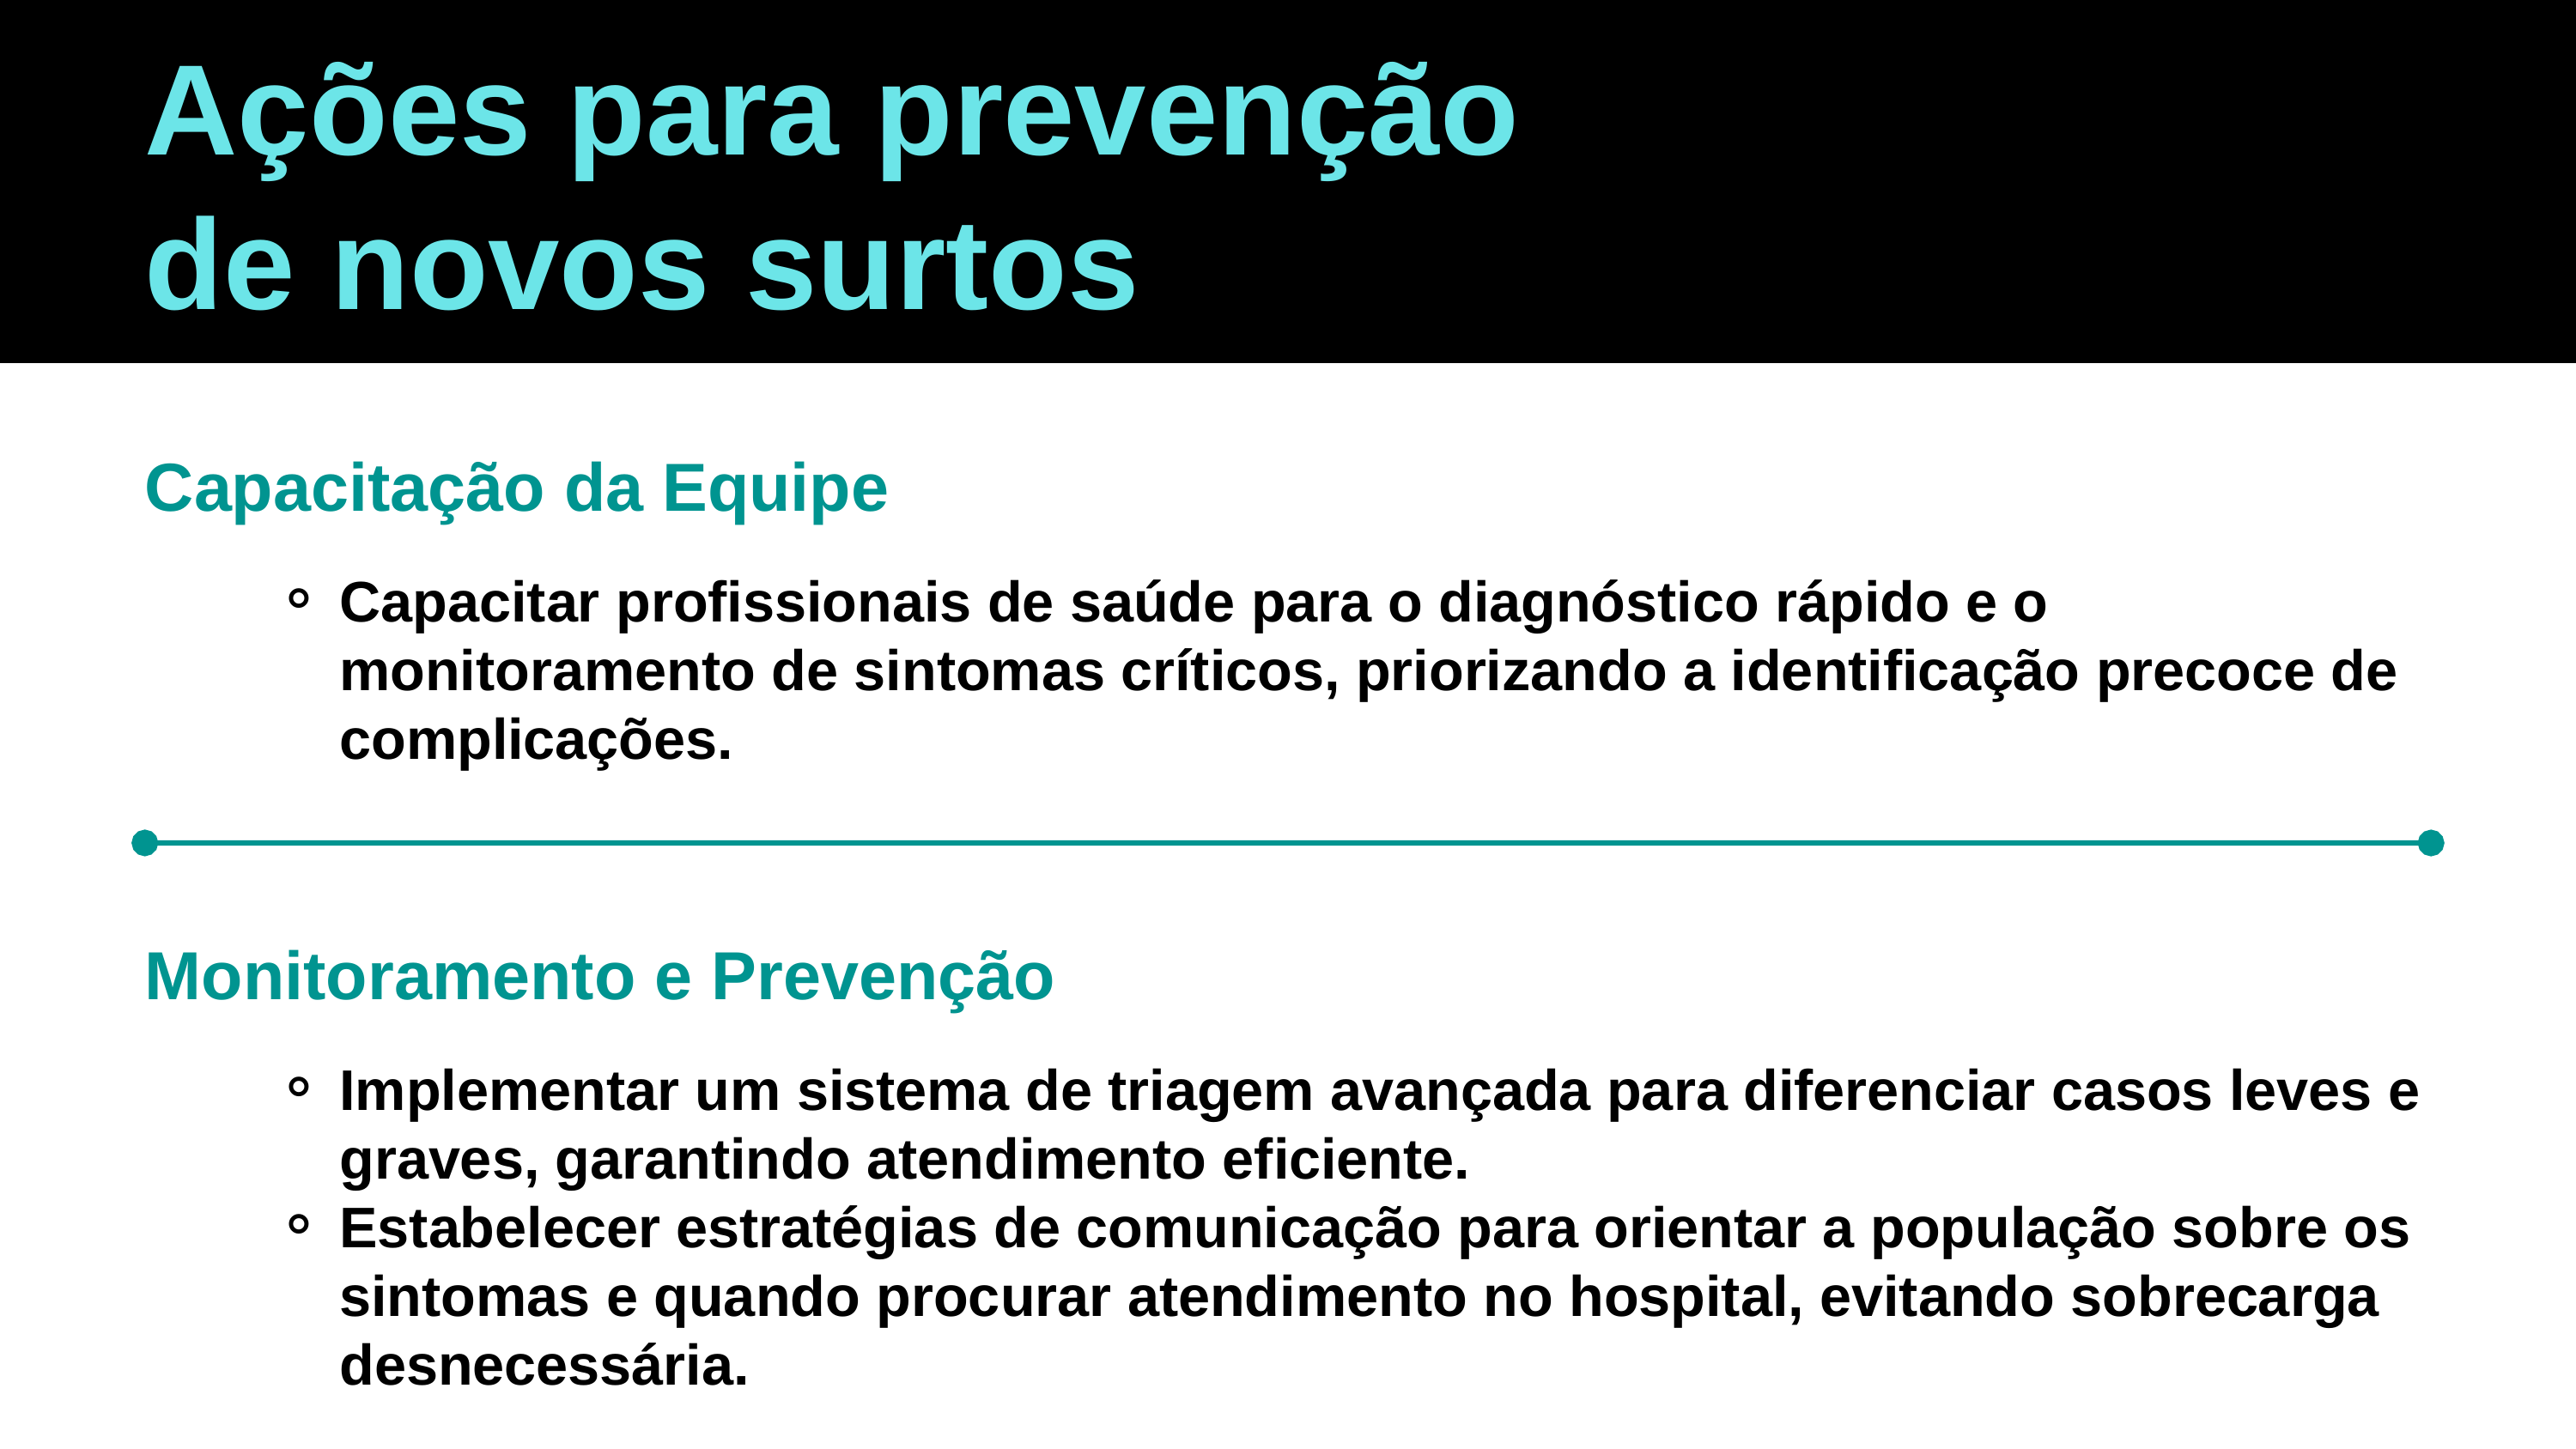

Ações para prevenção
de novos surtos
Capacitação da Equipe
Capacitar profissionais de saúde para o diagnóstico rápido e o monitoramento de sintomas críticos, priorizando a identificação precoce de complicações.

Monitoramento e Prevenção
Implementar um sistema de triagem avançada para diferenciar casos leves e graves, garantindo atendimento eficiente.
Estabelecer estratégias de comunicação para orientar a população sobre os sintomas e quando procurar atendimento no hospital, evitando sobrecarga desnecessária.